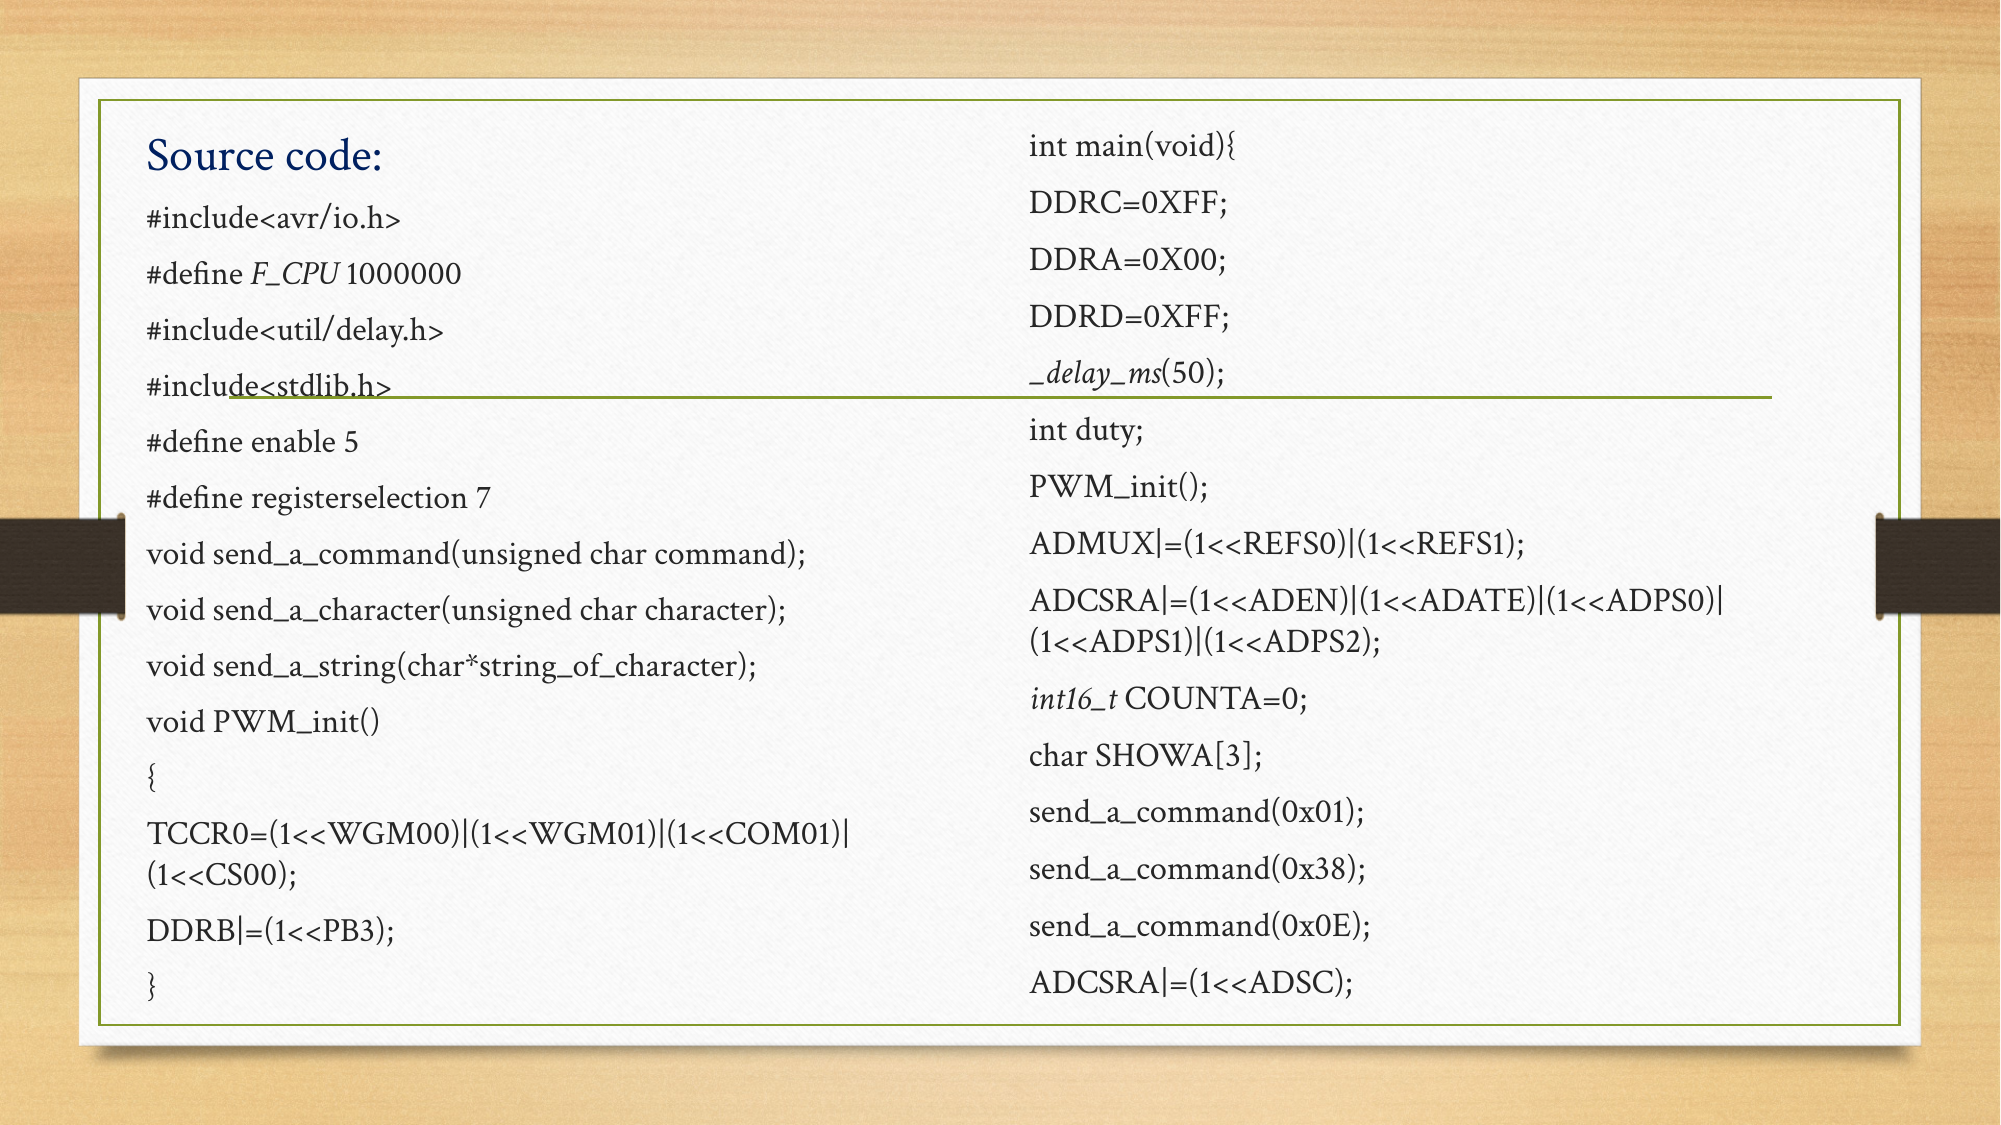

Source code:
#include<avr/io.h>
#define F_CPU 1000000
#include<util/delay.h>
#include<stdlib.h>
#define enable 5
#define registerselection 7
void send_a_command(unsigned char command);
void send_a_character(unsigned char character);
void send_a_string(char*string_of_character);
void PWM_init()
{
TCCR0=(1<<WGM00)|(1<<WGM01)|(1<<COM01)|(1<<CS00);
DDRB|=(1<<PB3);
}

int main(void){
DDRC=0XFF;
DDRA=0X00;
DDRD=0XFF;
_delay_ms(50);
int duty;
PWM_init();
ADMUX|=(1<<REFS0)|(1<<REFS1);
ADCSRA|=(1<<ADEN)|(1<<ADATE)|(1<<ADPS0)|(1<<ADPS1)|(1<<ADPS2);
int16_t COUNTA=0;
char SHOWA[3];
send_a_command(0x01);
send_a_command(0x38);
send_a_command(0x0E);
ADCSRA|=(1<<ADSC);